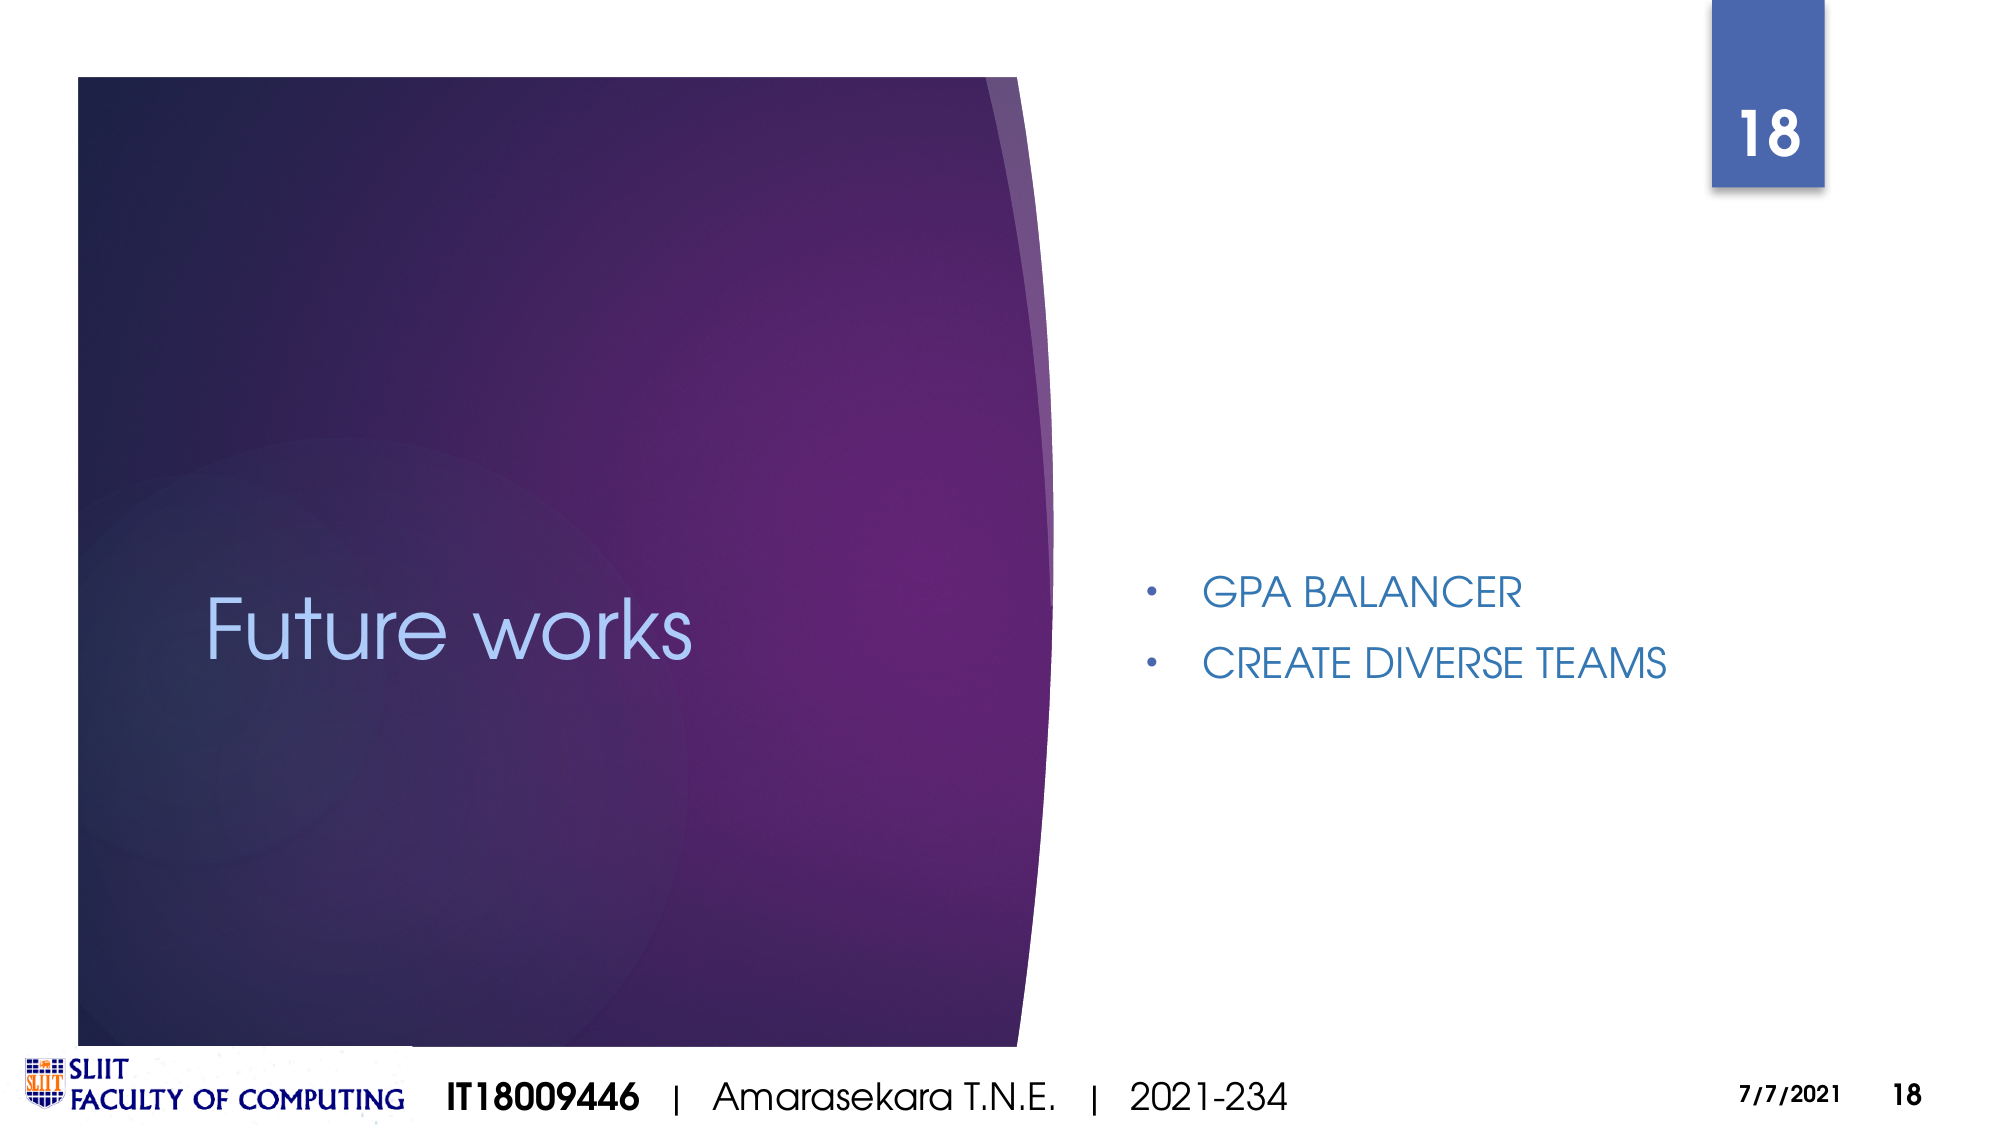

GPA Balancer
CREATE DIVERSE TEAMS
# Future works